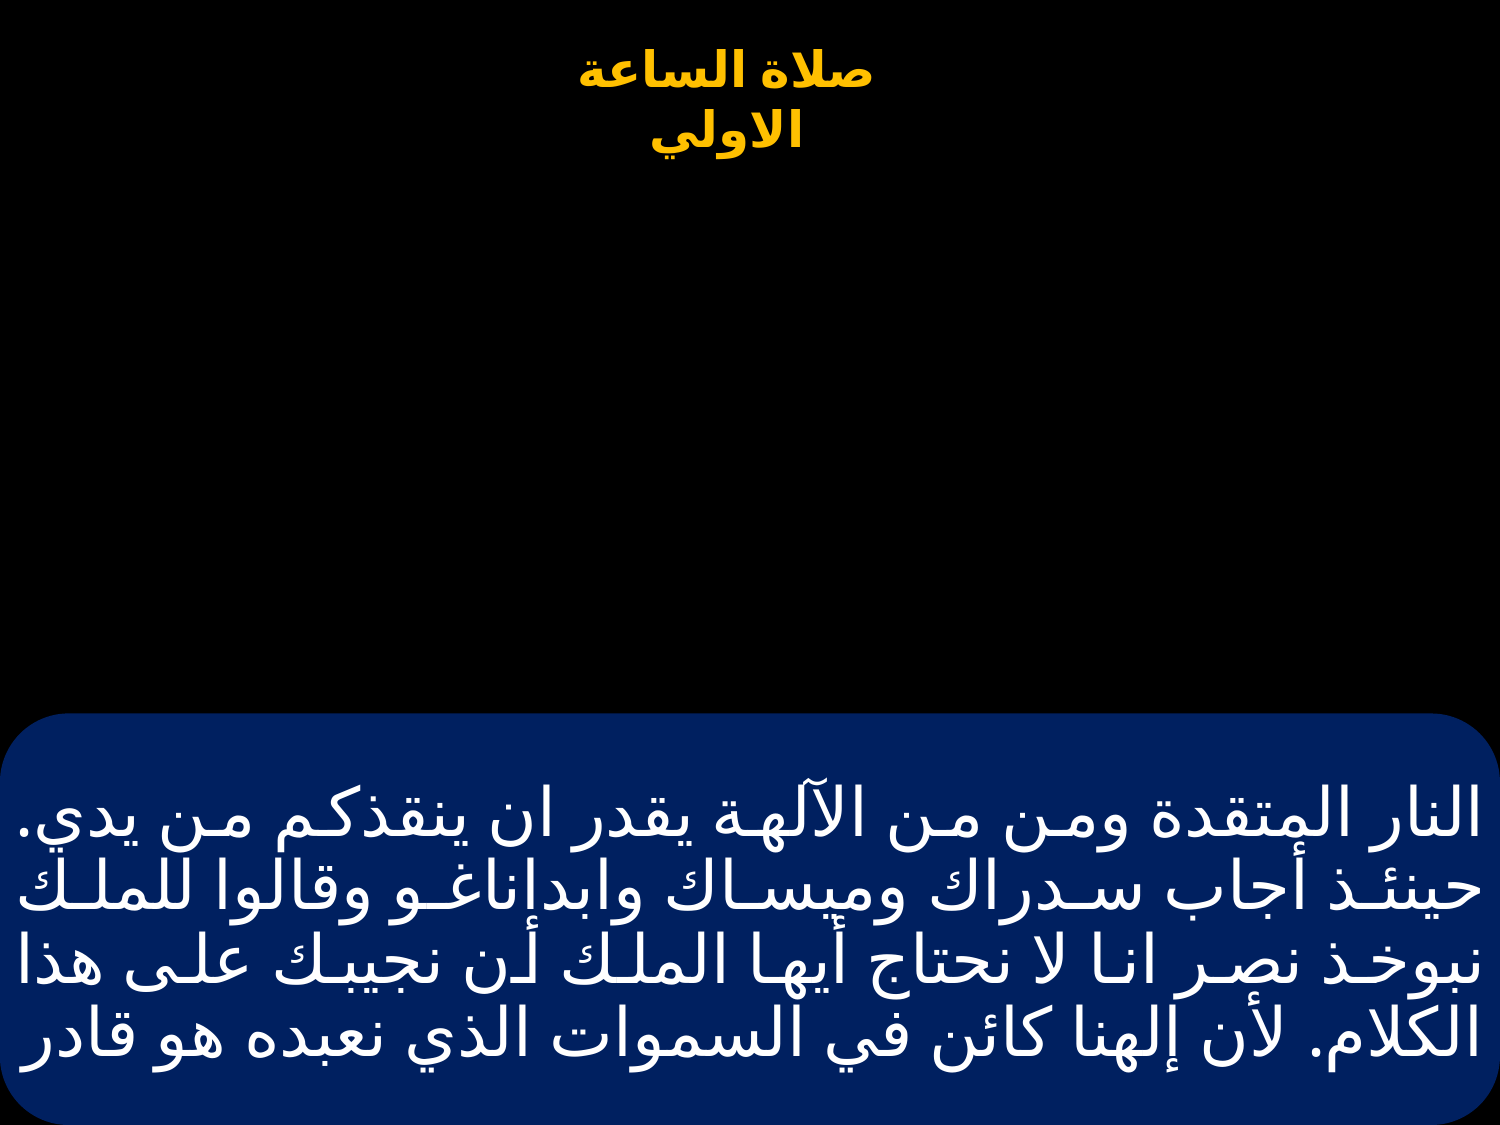

# النار المتقدة ومن من الآلهة يقدر ان ينقذكم من يدي. حينئذ أجاب سدراك وميساك وابداناغو وقالوا للملك نبوخذ نصر انا لا نحتاج أيها الملك أن نجيبك على هذا الكلام. لأن إلهنا كائن في السموات الذي نعبده هو قادر